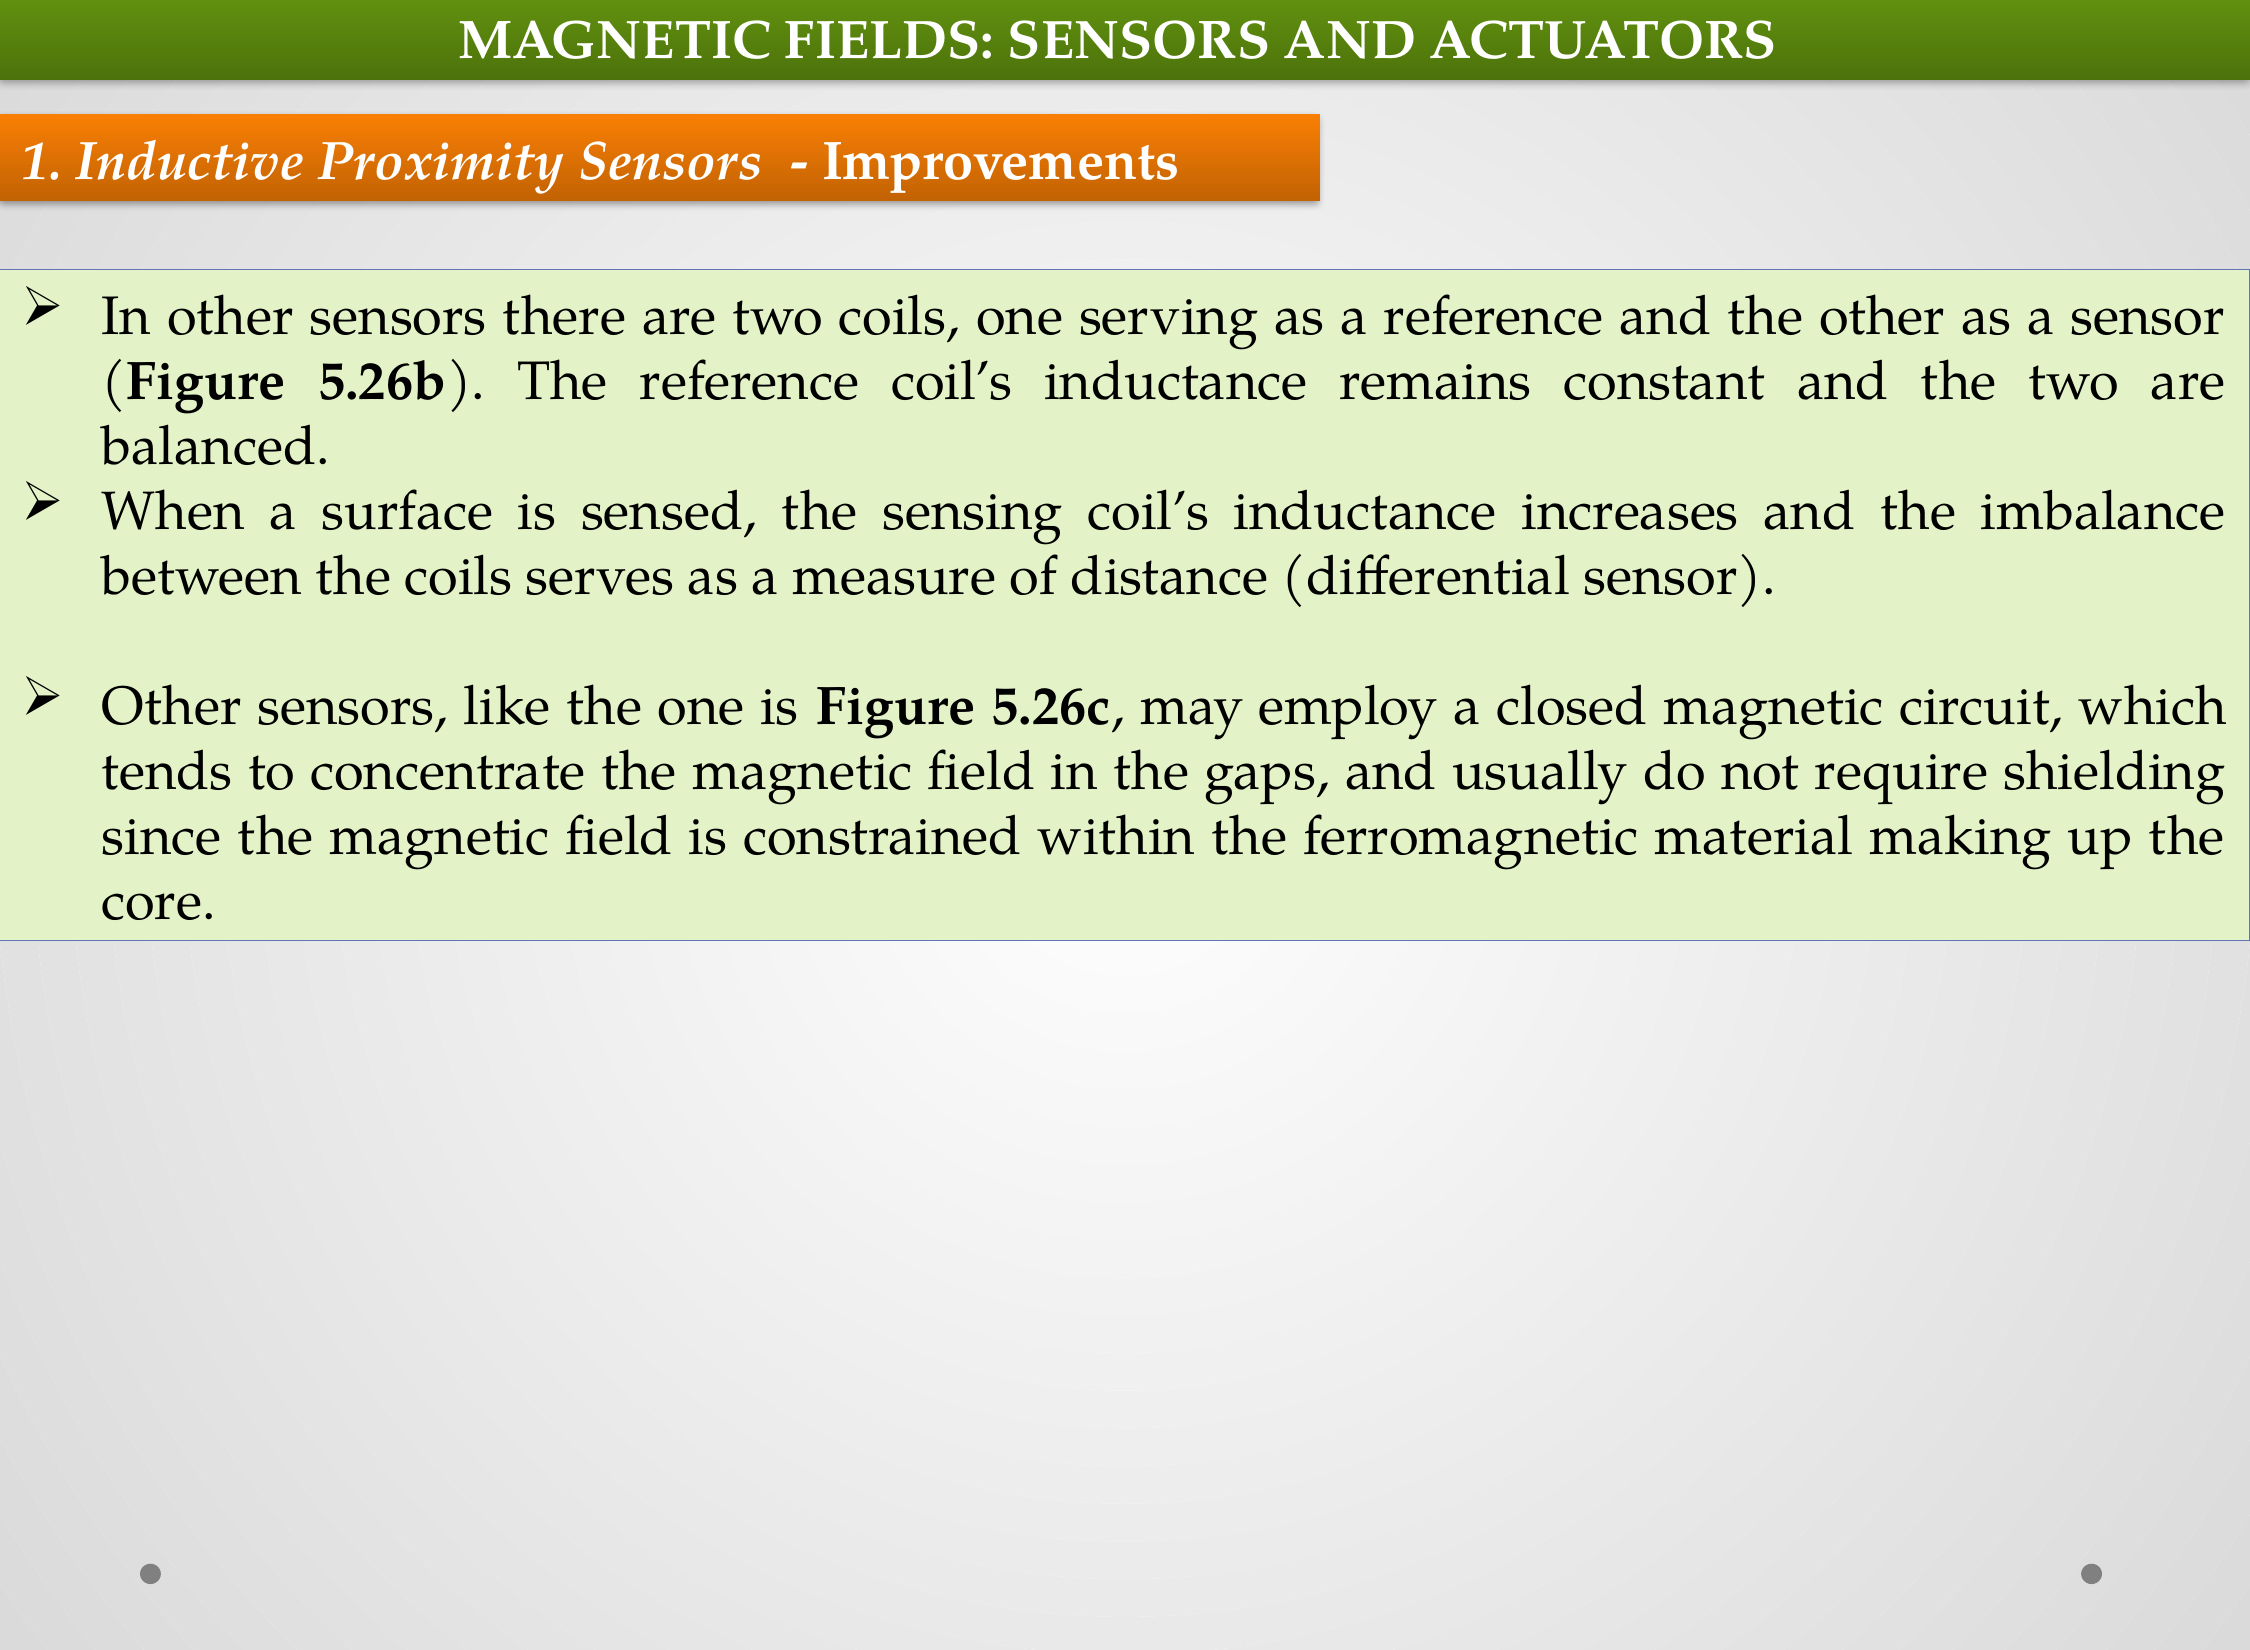

MAGNETIC FIELDS: SENSORS AND ACTUATORS
1. Inductive Proximity Sensors  - Improvements
In other sensors there are two coils, one serving as a reference and the other as a sensor (Figure 5.26b). The reference coil’s inductance remains constant and the two are balanced.
When a surface is sensed, the sensing coil’s inductance increases and the imbalance between the coils serves as a measure of distance (differential sensor).

Other sensors, like the one is Figure 5.26c, may employ a closed magnetic circuit, which tends to concentrate the magnetic field in the gaps, and usually do not require shielding since the magnetic field is constrained within the ferromagnetic material making up the core.